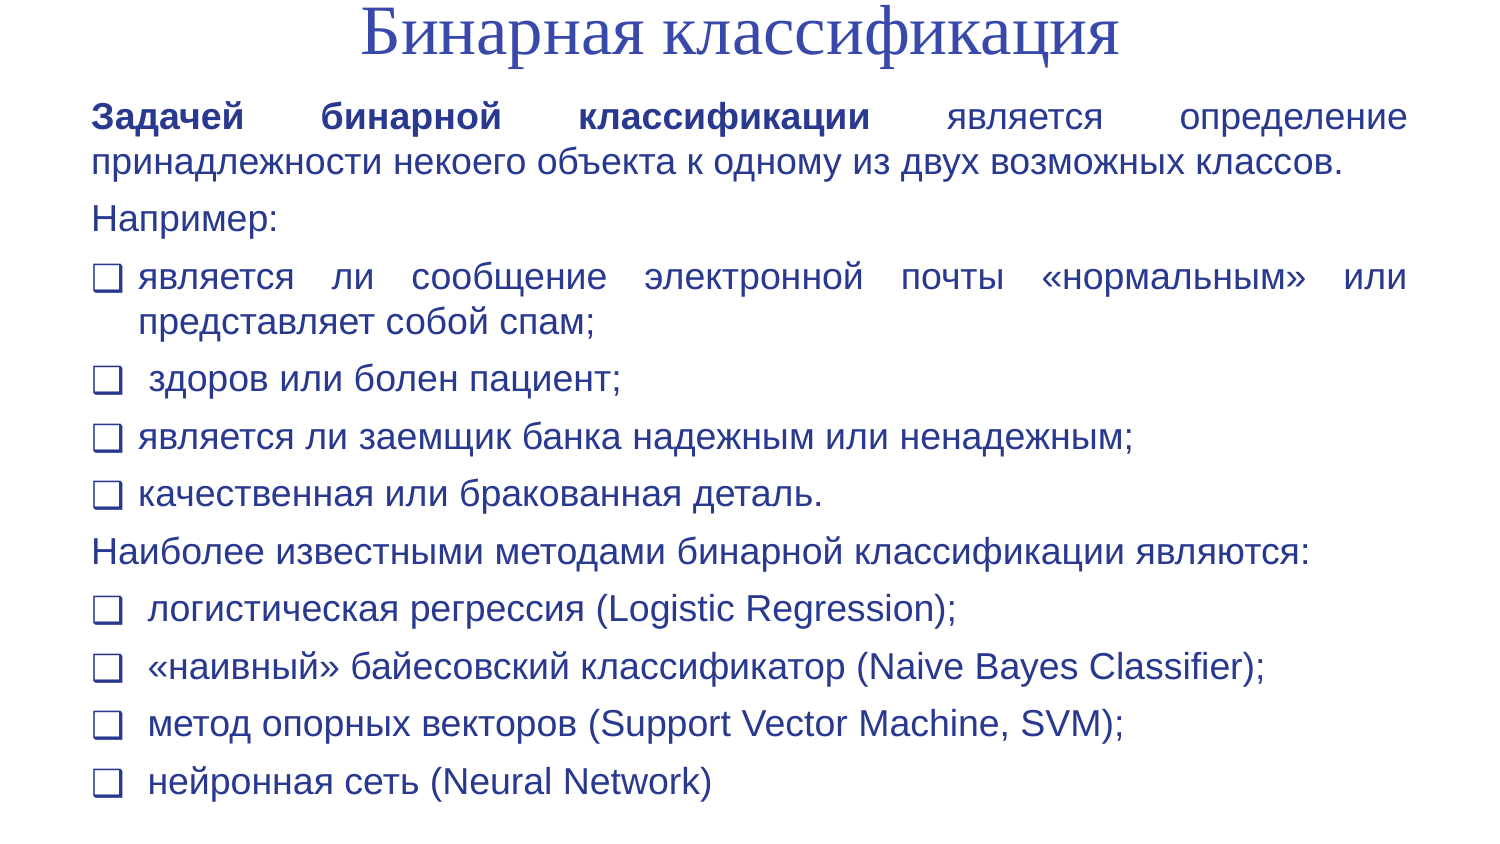

# Бинарная классификация
Задачей бинарной классификации является определение принадлежности некоего объекта к одному из двух возможных классов.
Например:
является ли сообщение электронной почты «нормальным» или представляет собой спам;
 здоров или болен пациент;
является ли заемщик банка надежным или ненадежным;
качественная или бракованная деталь.
Наиболее известными методами бинарной классификации являются:
логистическая регрессия (Logistic Regression);
«наивный» байесовский классификатор (Naive Bayes Classifier);
метод опорных векторов (Support Vector Machine, SVM);
нейронная сеть (Neural Network)